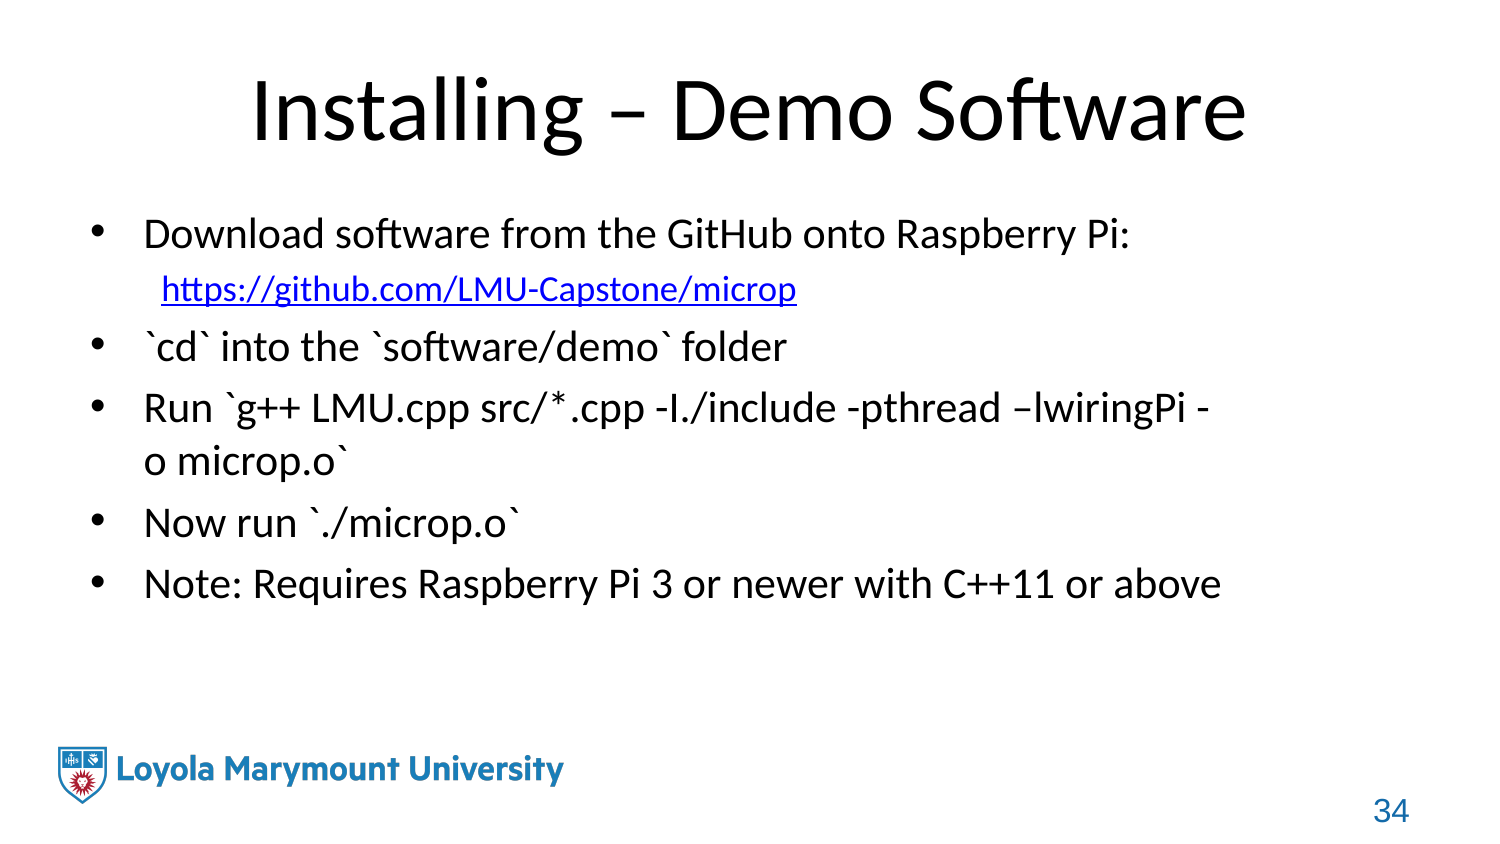

# Installing – Demo Software
Download software from the GitHub onto Raspberry Pi:
https://github.com/LMU-Capstone/microp
`cd` into the `software/demo` folder
Run `g++ LMU.cpp src/*.cpp -I./include -pthread –lwiringPi -o microp.o`
Now run `./microp.o`
Note: Requires Raspberry Pi 3 or newer with C++11 or above

34